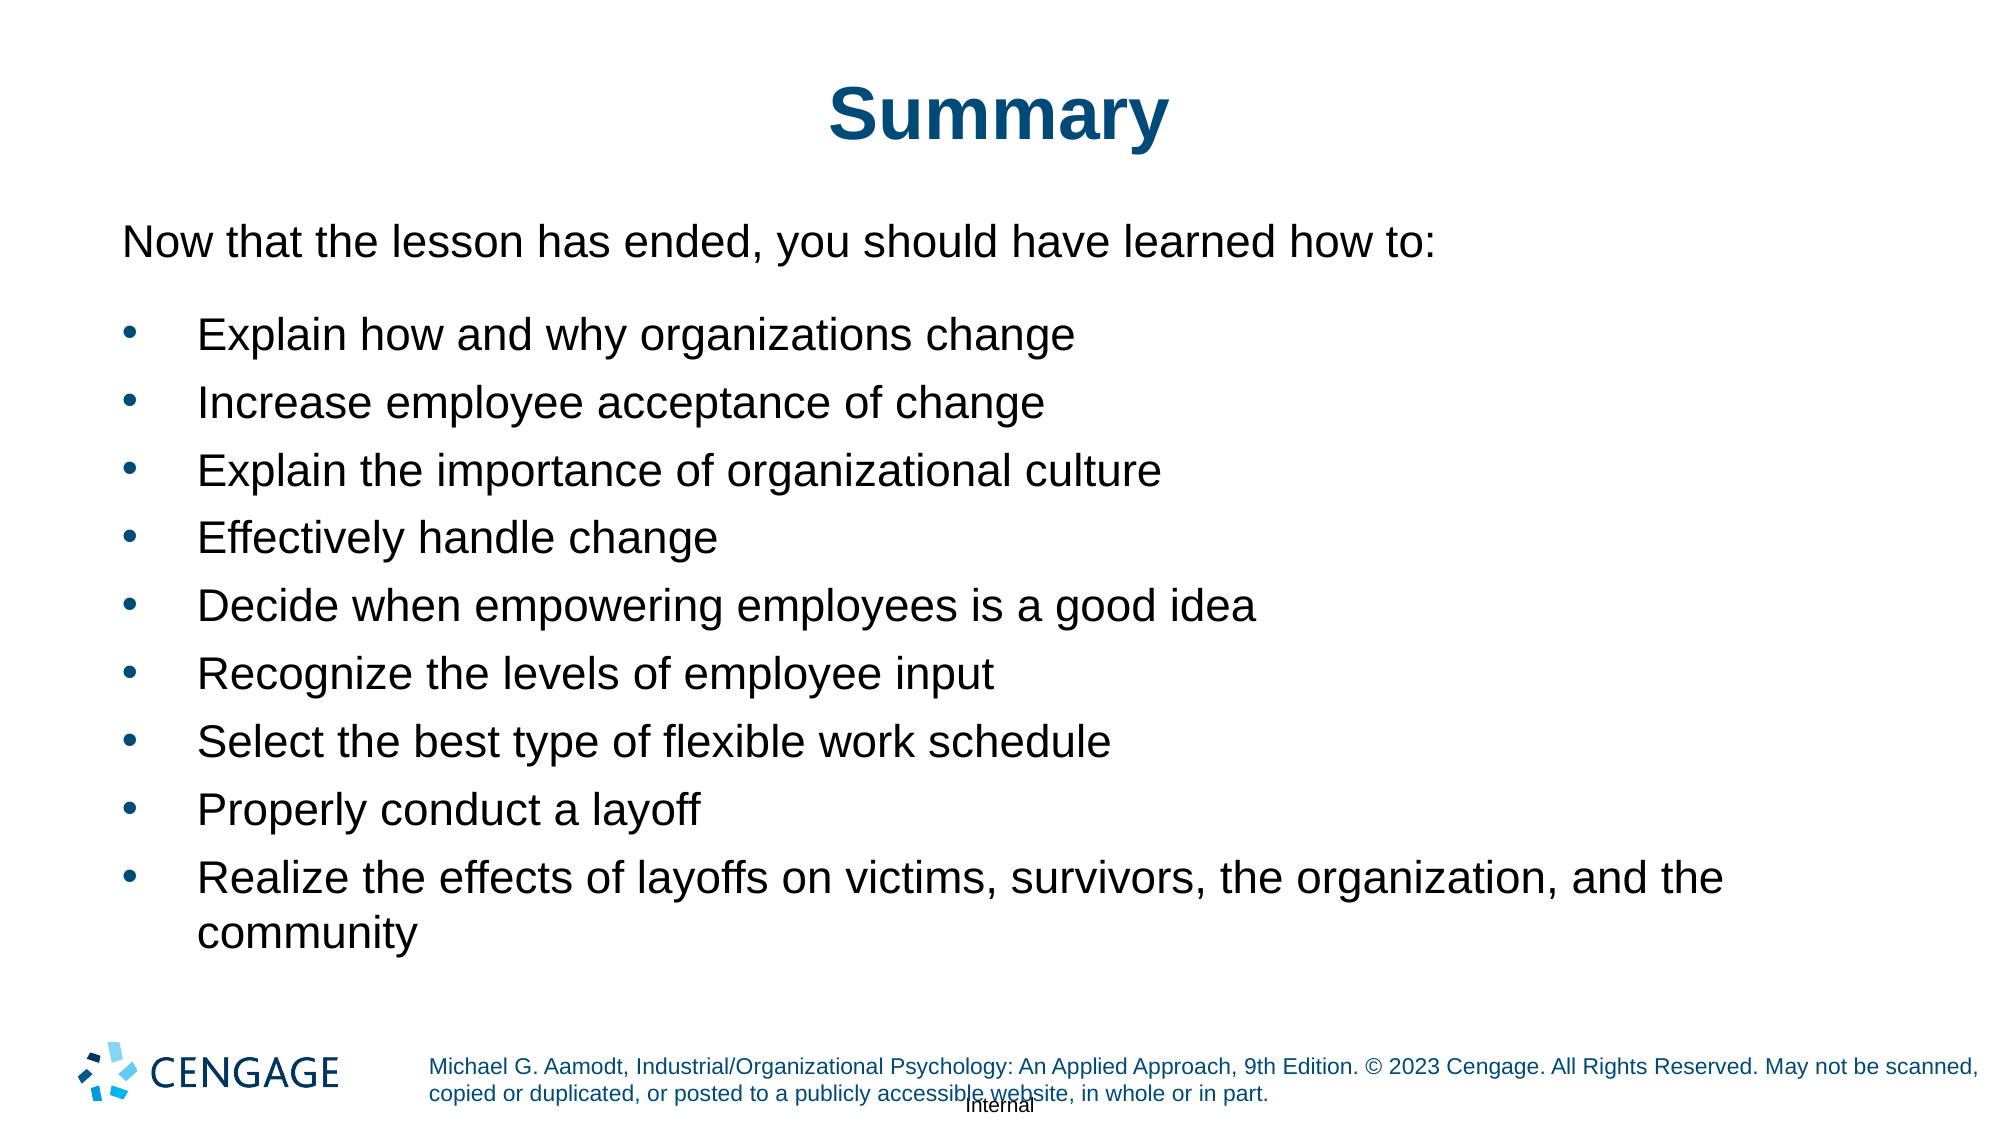

# Summary
Now that the lesson has ended, you should have learned how to:
Explain how and why organizations change
Increase employee acceptance of change
Explain the importance of organizational culture
Effectively handle change
Decide when empowering employees is a good idea
Recognize the levels of employee input
Select the best type of flexible work schedule
Properly conduct a layoff
Realize the effects of layoffs on victims, survivors, the organization, and the community